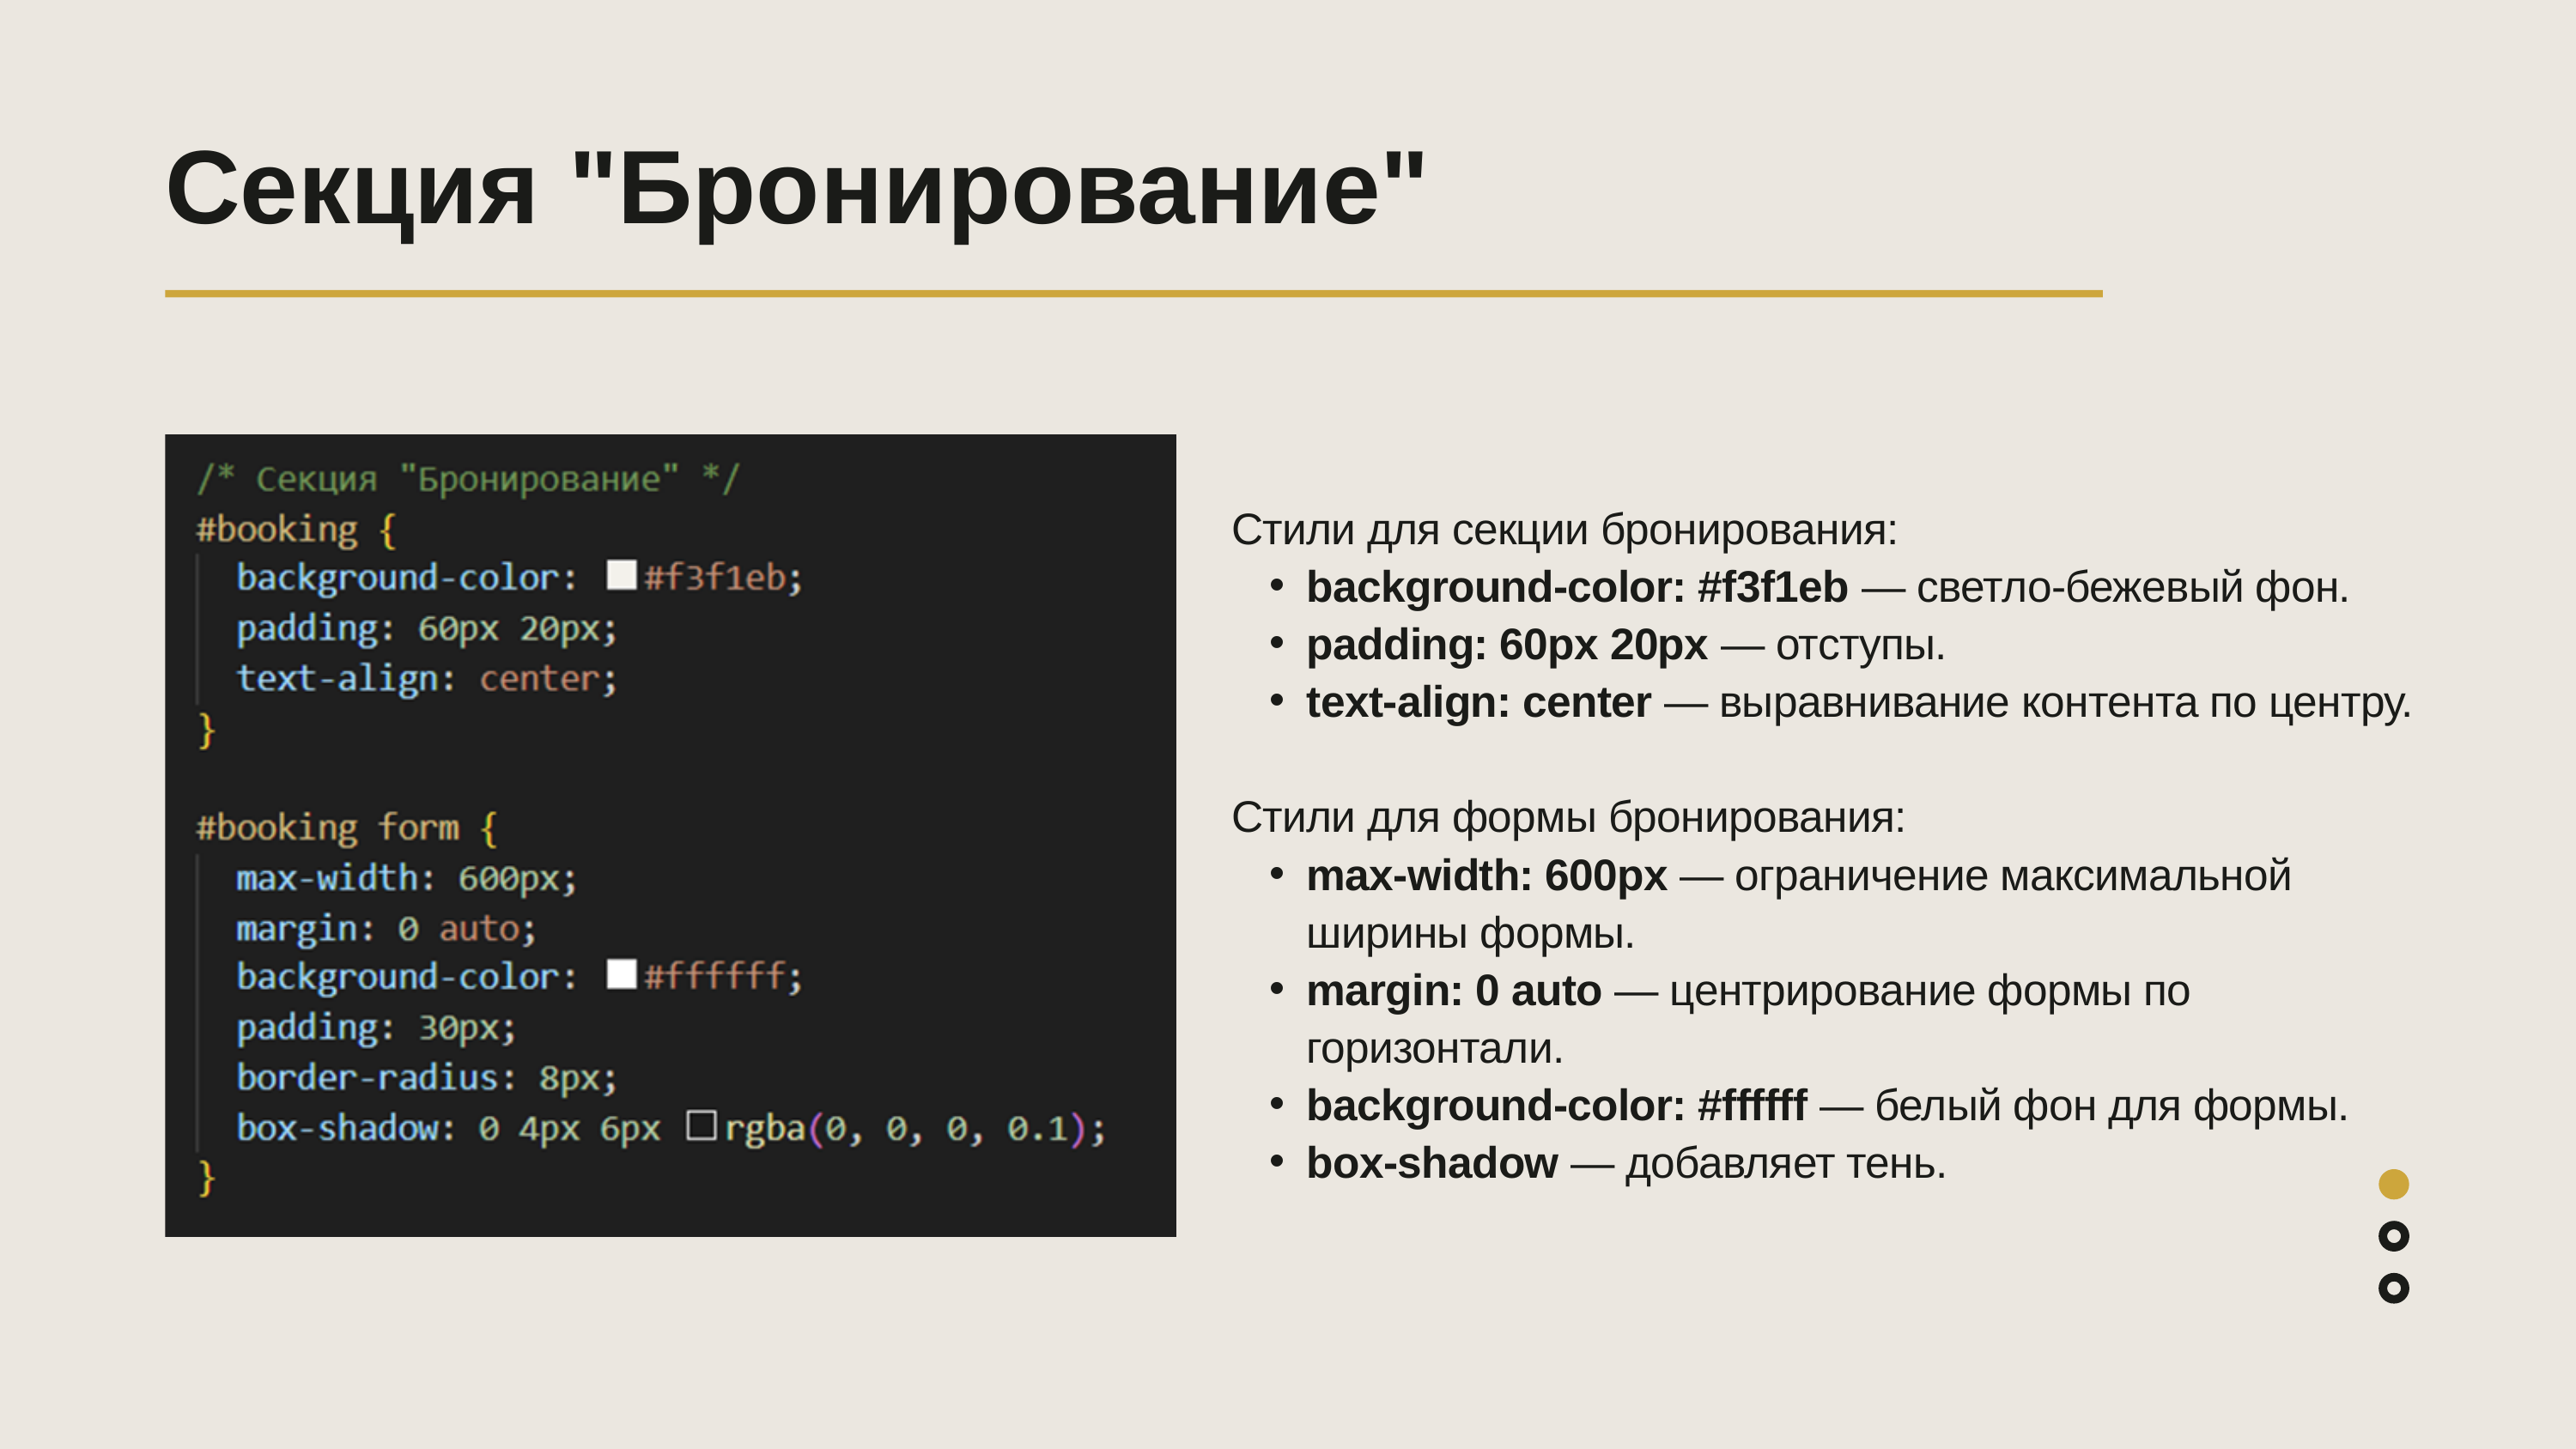

Секция "Бронирование"

Стили для секции бронирования:
background-color: #f3f1eb — светло-бежевый фон.
padding: 60px 20px — отступы.
text-align: center — выравнивание контента по центру.

Стили для формы бронирования:
max-width: 600px — ограничение максимальной ширины формы.
margin: 0 auto — центрирование формы по горизонтали.
background-color: #ffffff — белый фон для формы.
box-shadow — добавляет тень.